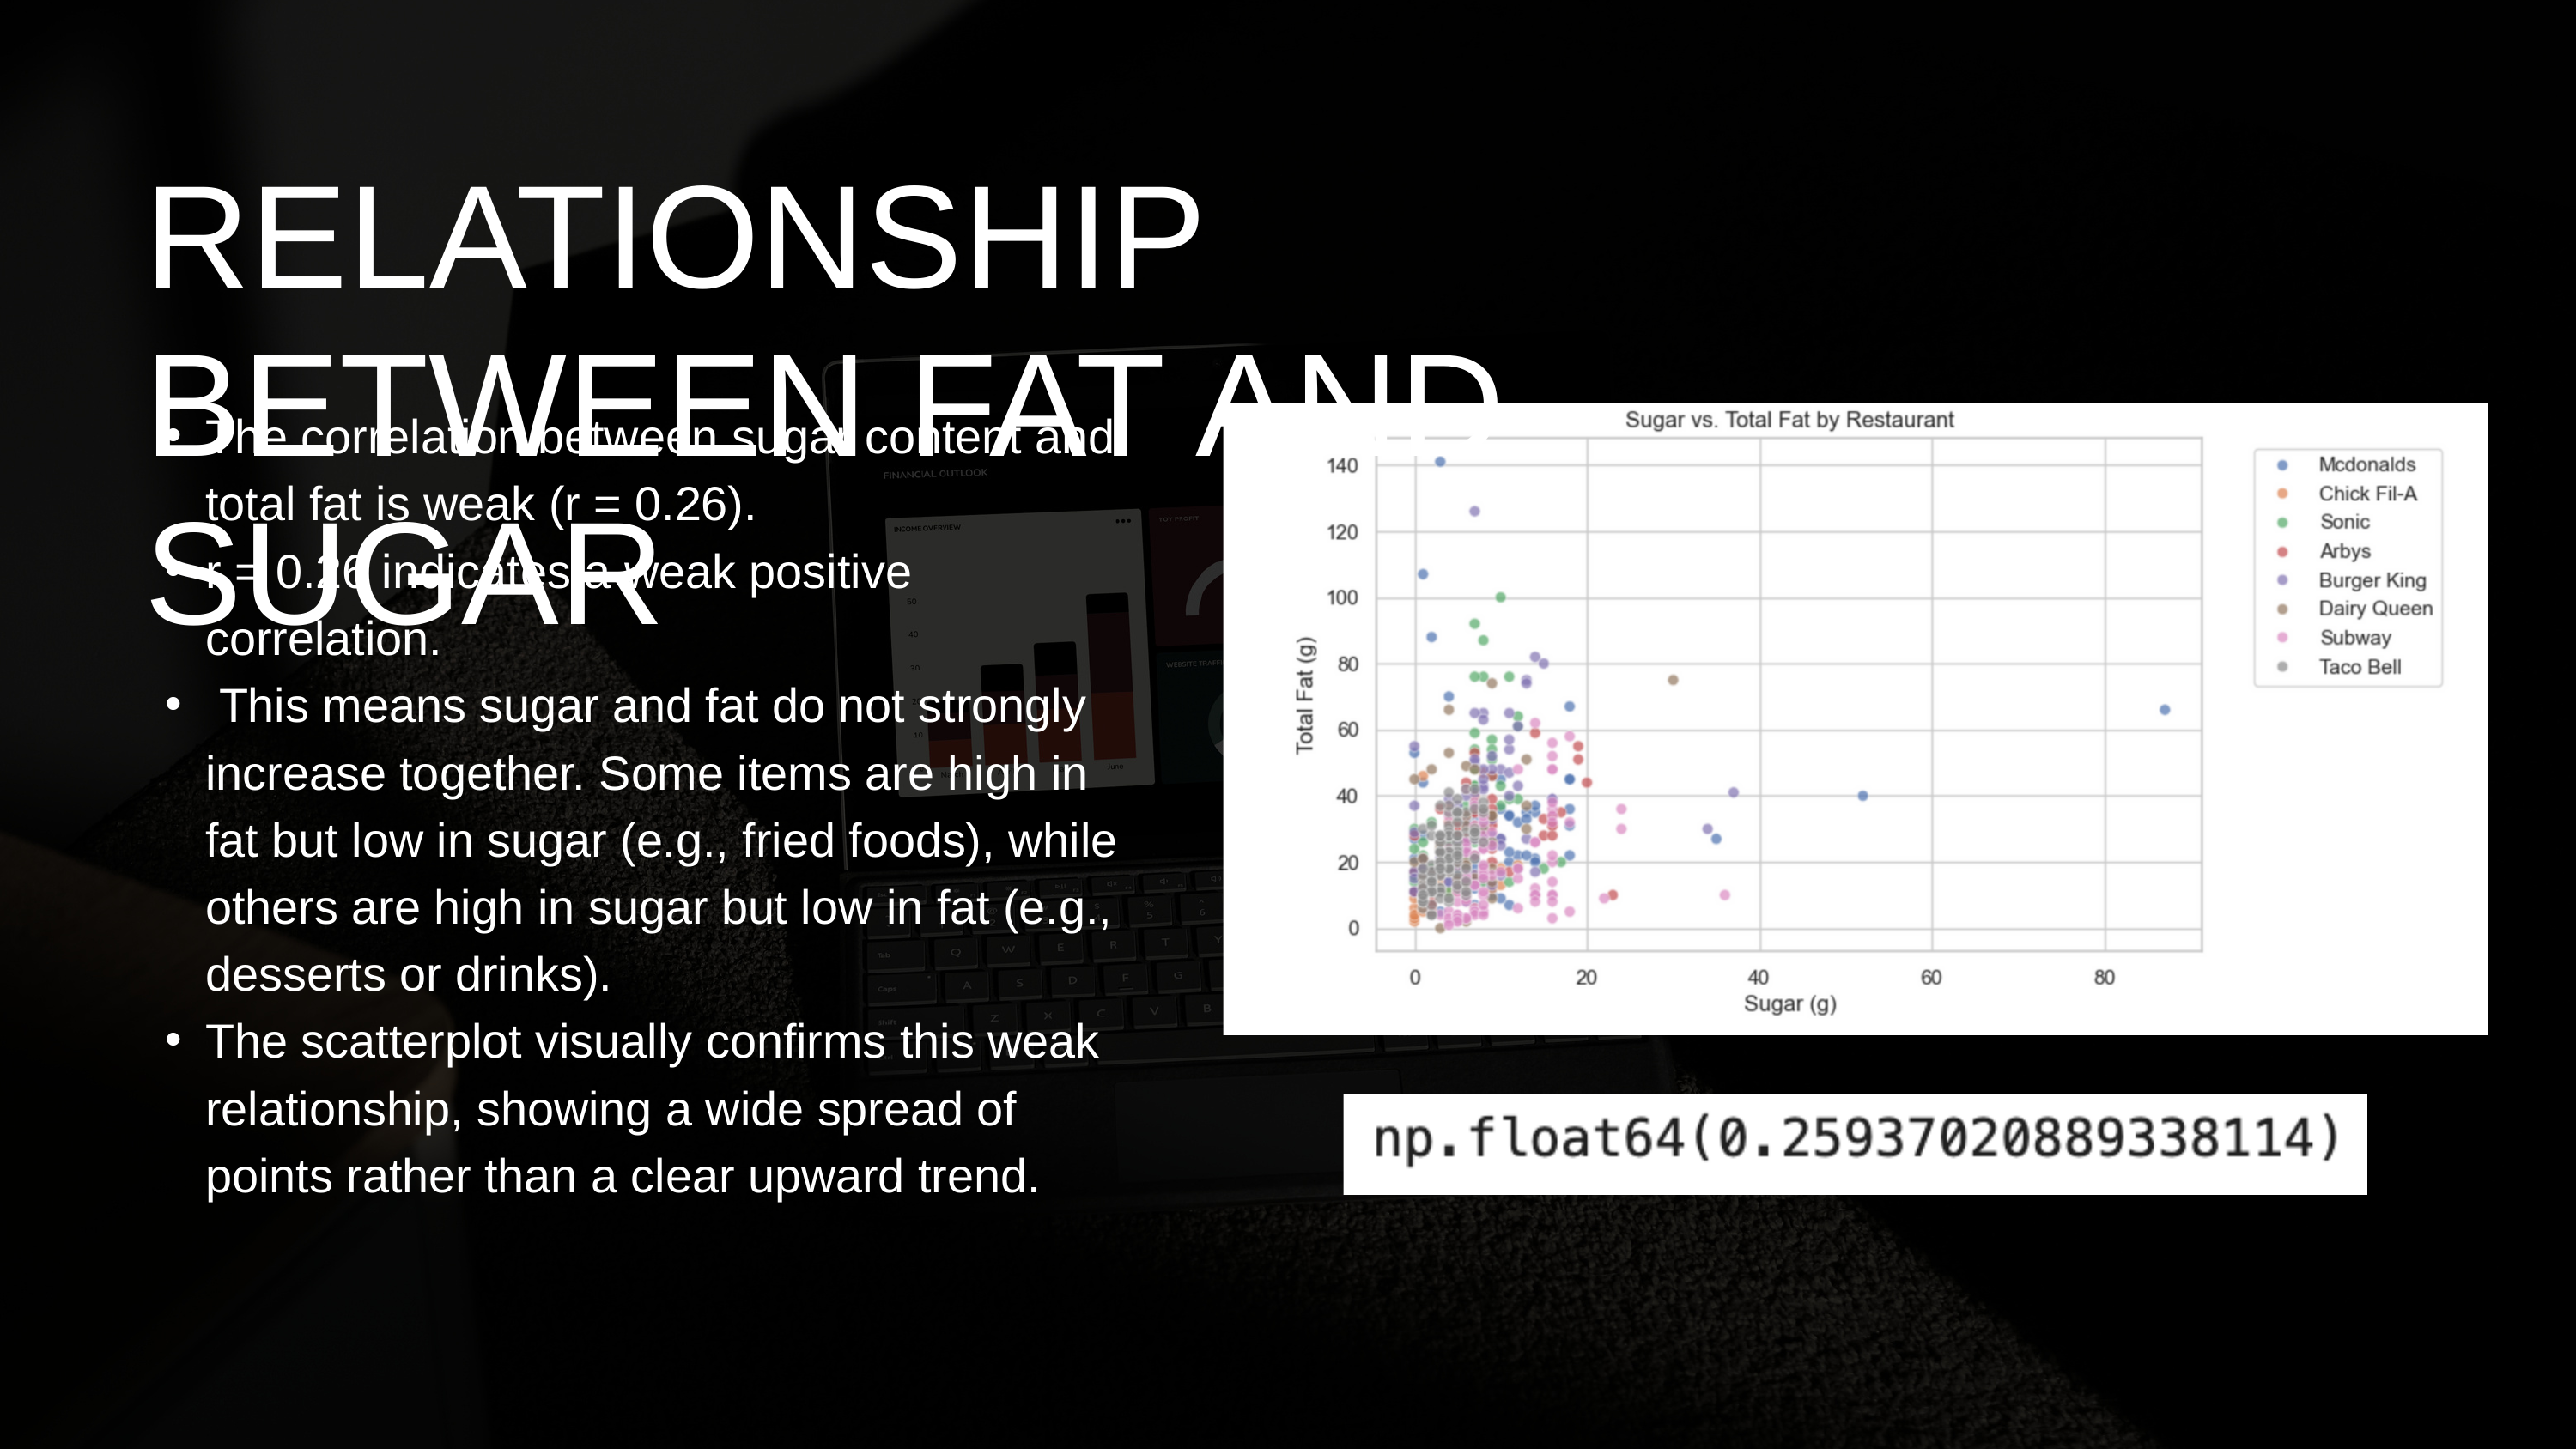

RELATIONSHIP BETWEEN FAT AND SUGAR
The correlation between sugar content and total fat is weak (r = 0.26).
r = 0.26 indicates a weak positive correlation.
 This means sugar and fat do not strongly increase together. Some items are high in fat but low in sugar (e.g., fried foods), while others are high in sugar but low in fat (e.g., desserts or drinks).
The scatterplot visually confirms this weak relationship, showing a wide spread of points rather than a clear upward trend.